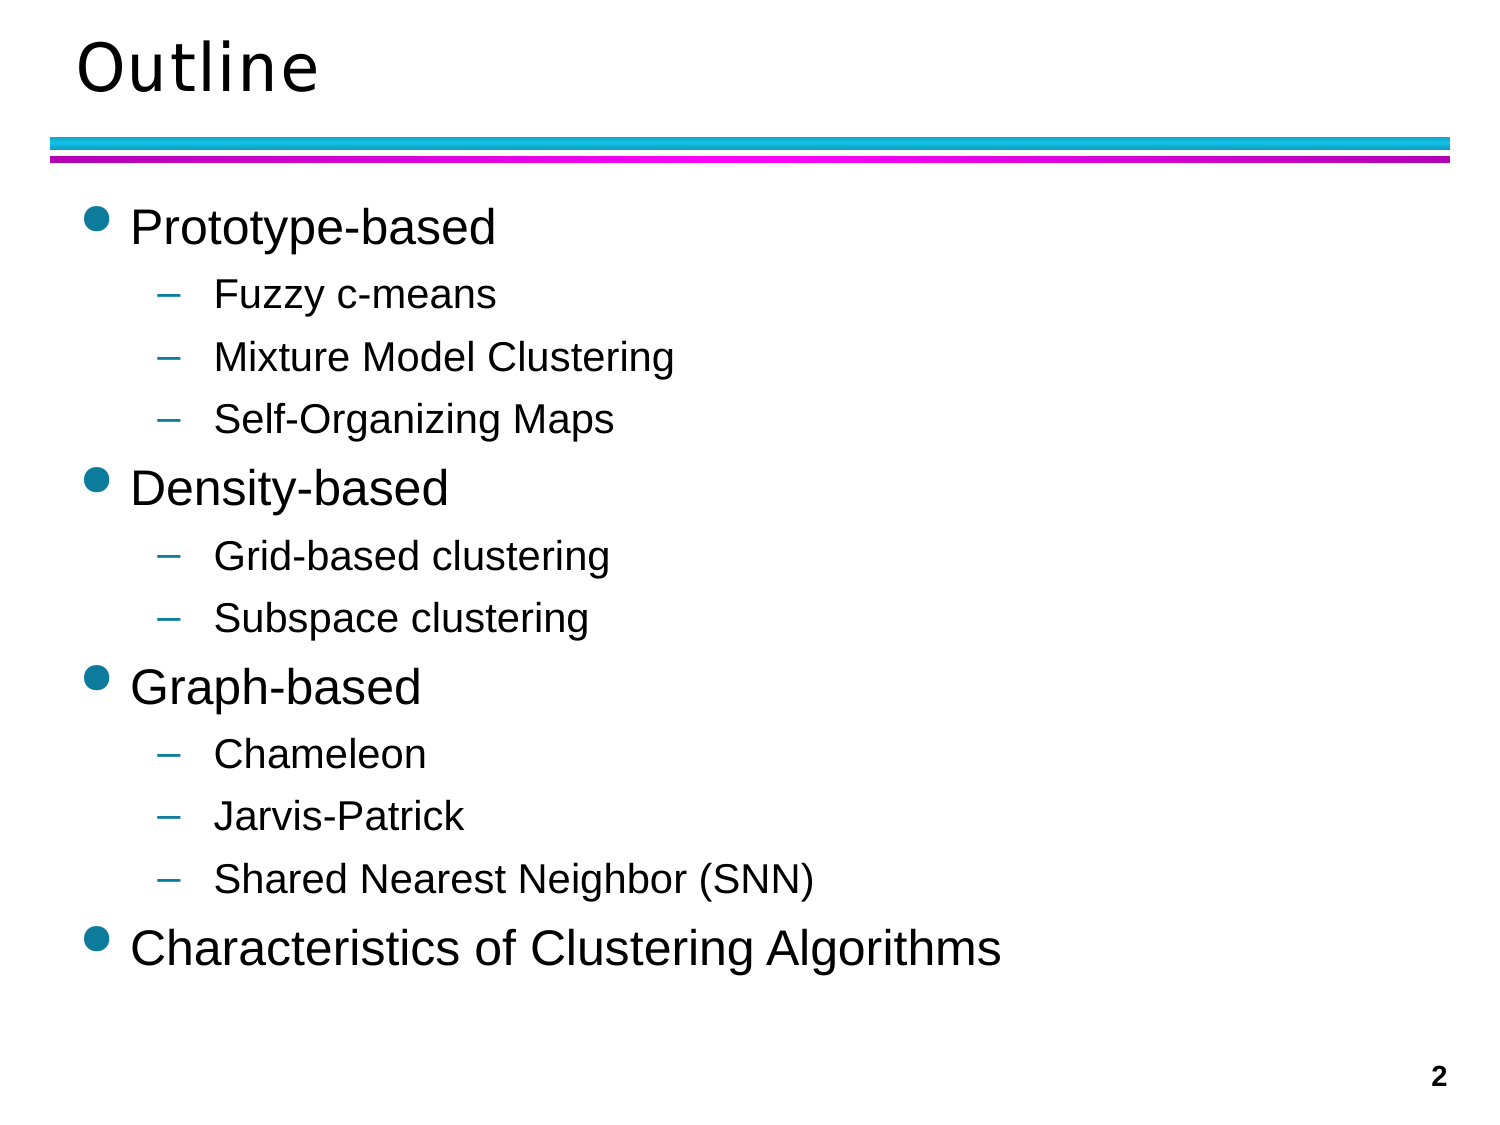

# Outline
Prototype-based
Fuzzy c-means
Mixture Model Clustering
Self-Organizing Maps
Density-based
Grid-based clustering
Subspace clustering
Graph-based
Chameleon
Jarvis-Patrick
Shared Nearest Neighbor (SNN)
Characteristics of Clustering Algorithms